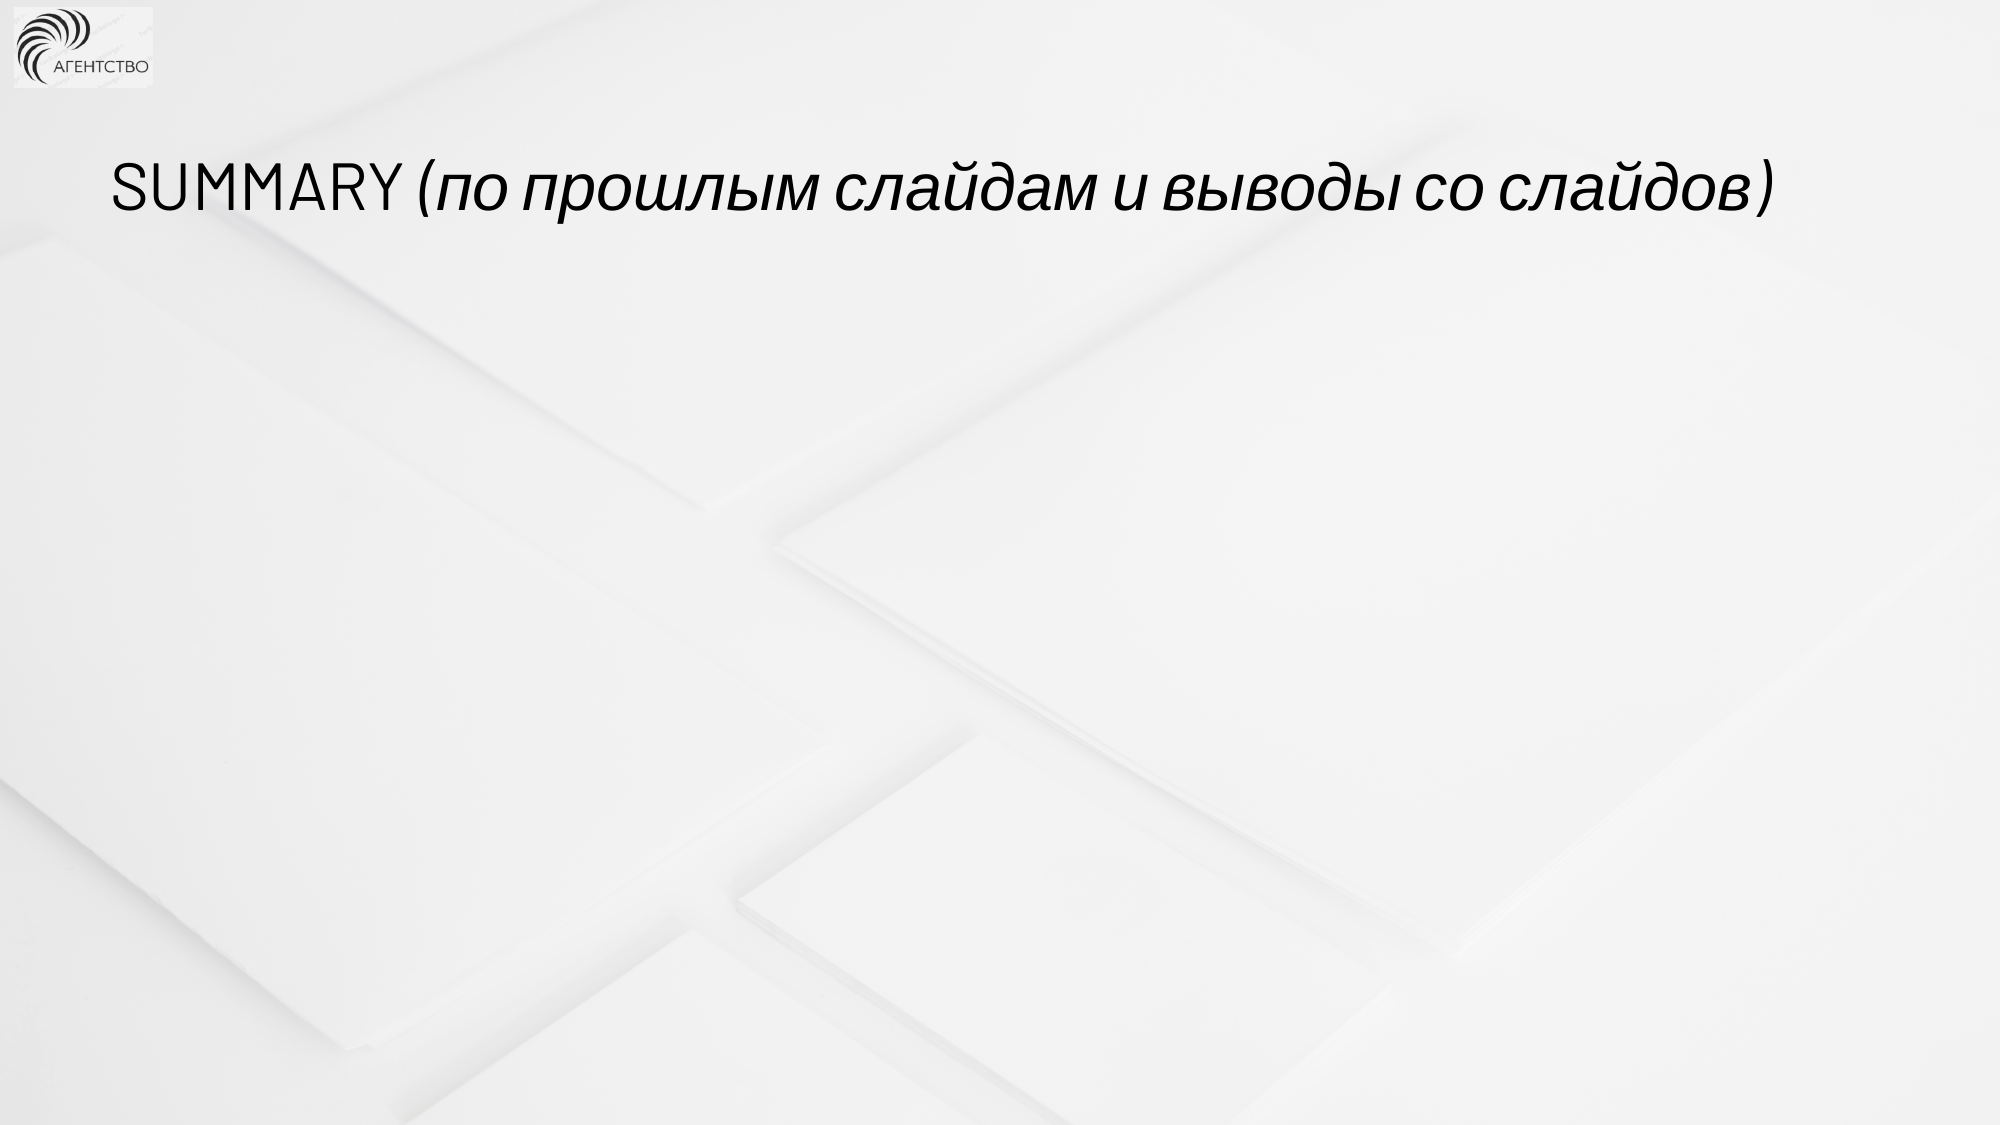

SUMMARY (по прошлым слайдам и выводы со слайдов)